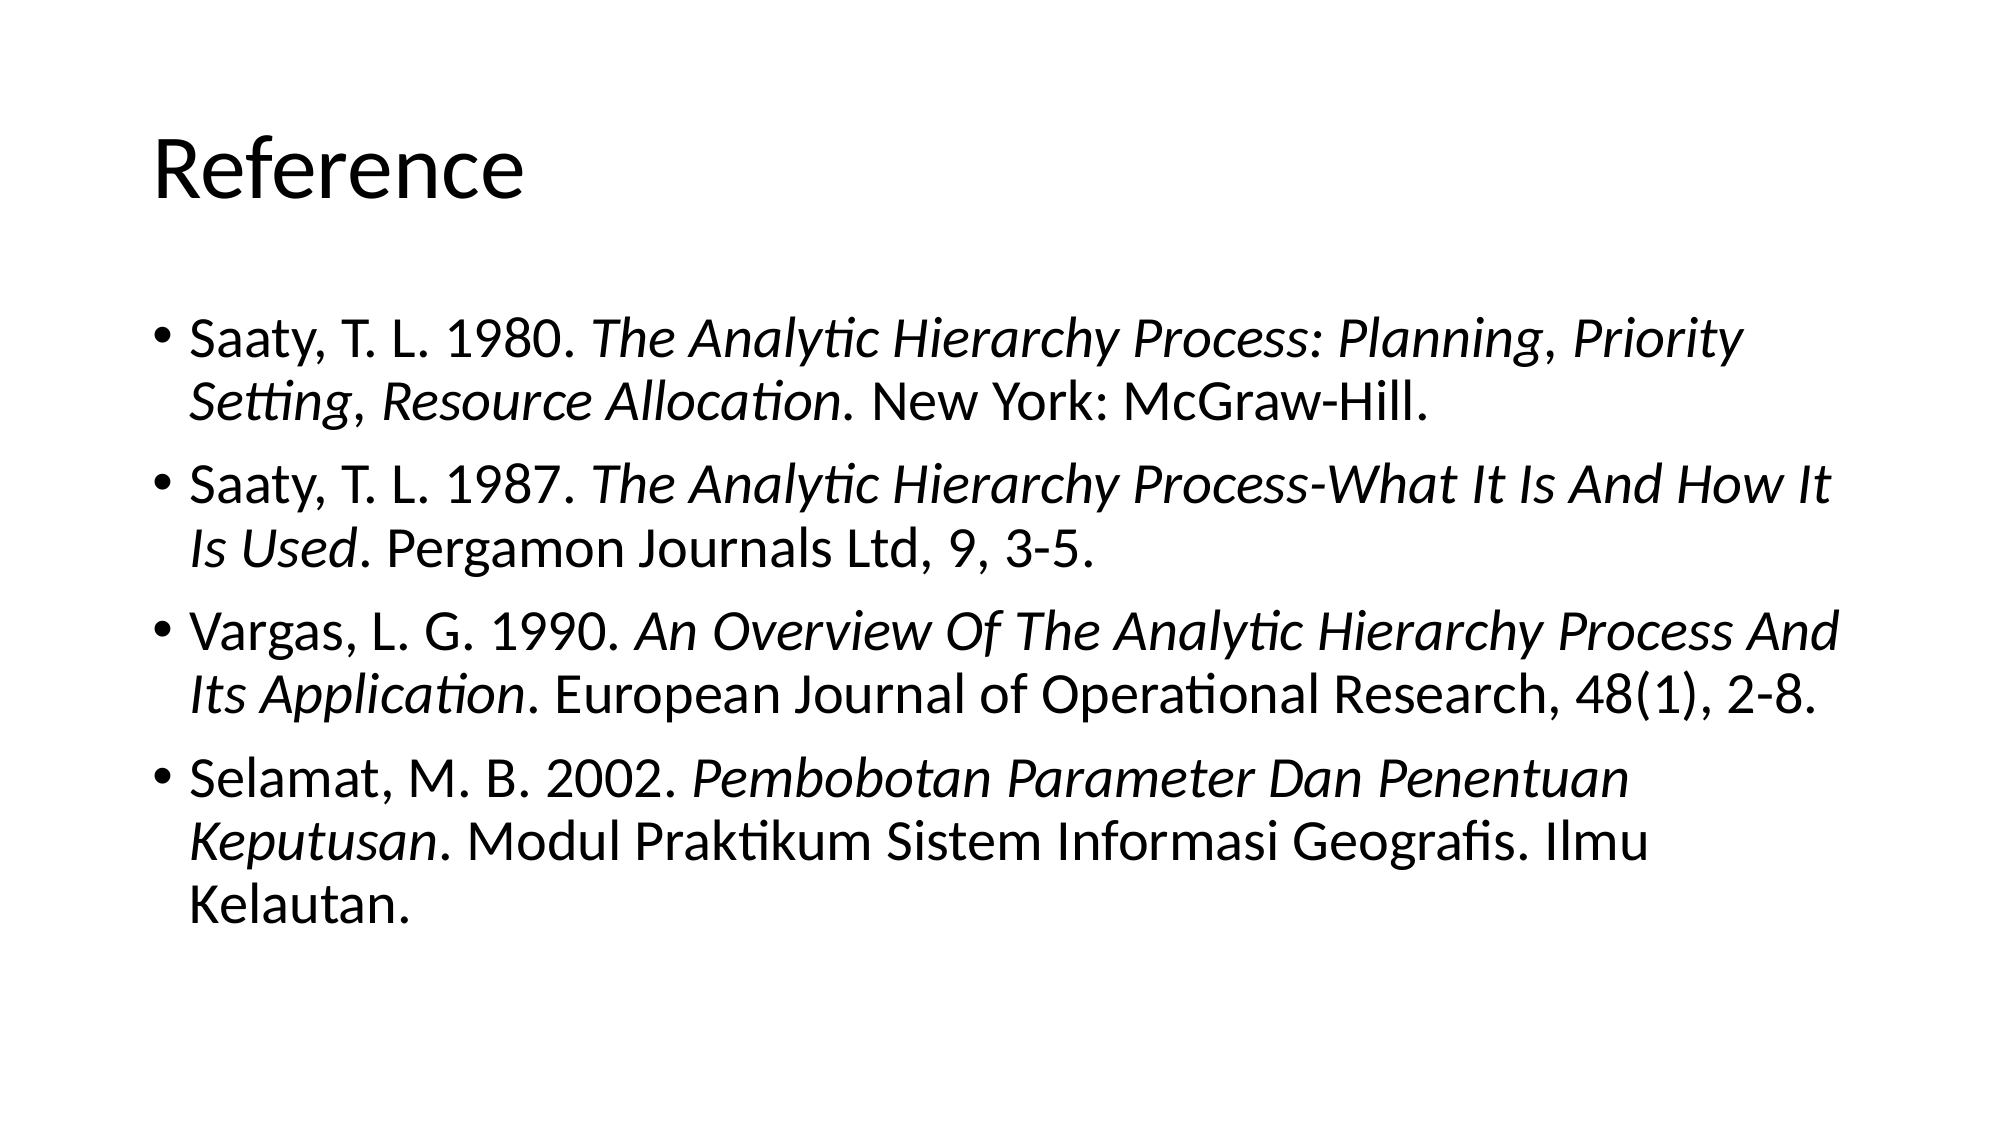

# Reference
Saaty, T. L. 1980. The Analytic Hierarchy Process: Planning, Priority Setting, Resource Allocation. New York: McGraw-Hill.
Saaty, T. L. 1987. The Analytic Hierarchy Process-What It Is And How It Is Used. Pergamon Journals Ltd, 9, 3-5.
Vargas, L. G. 1990. An Overview Of The Analytic Hierarchy Process And Its Application. European Journal of Operational Research, 48(1), 2-8.
Selamat, M. B. 2002. Pembobotan Parameter Dan Penentuan Keputusan. Modul Praktikum Sistem Informasi Geografis. Ilmu Kelautan.